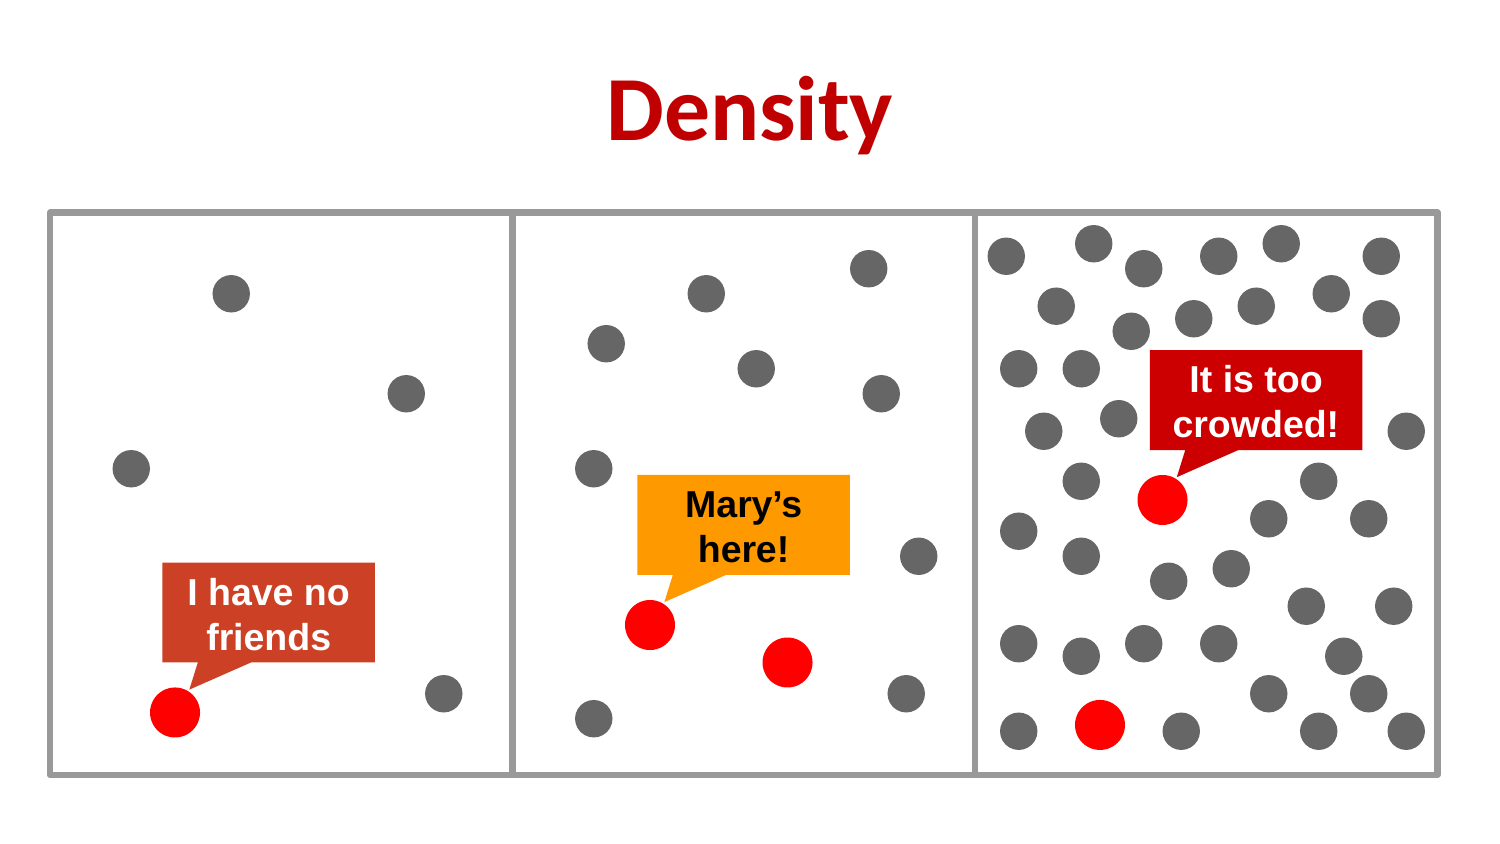

# Density

It is too crowded!

Mary’s here!

I have no friends